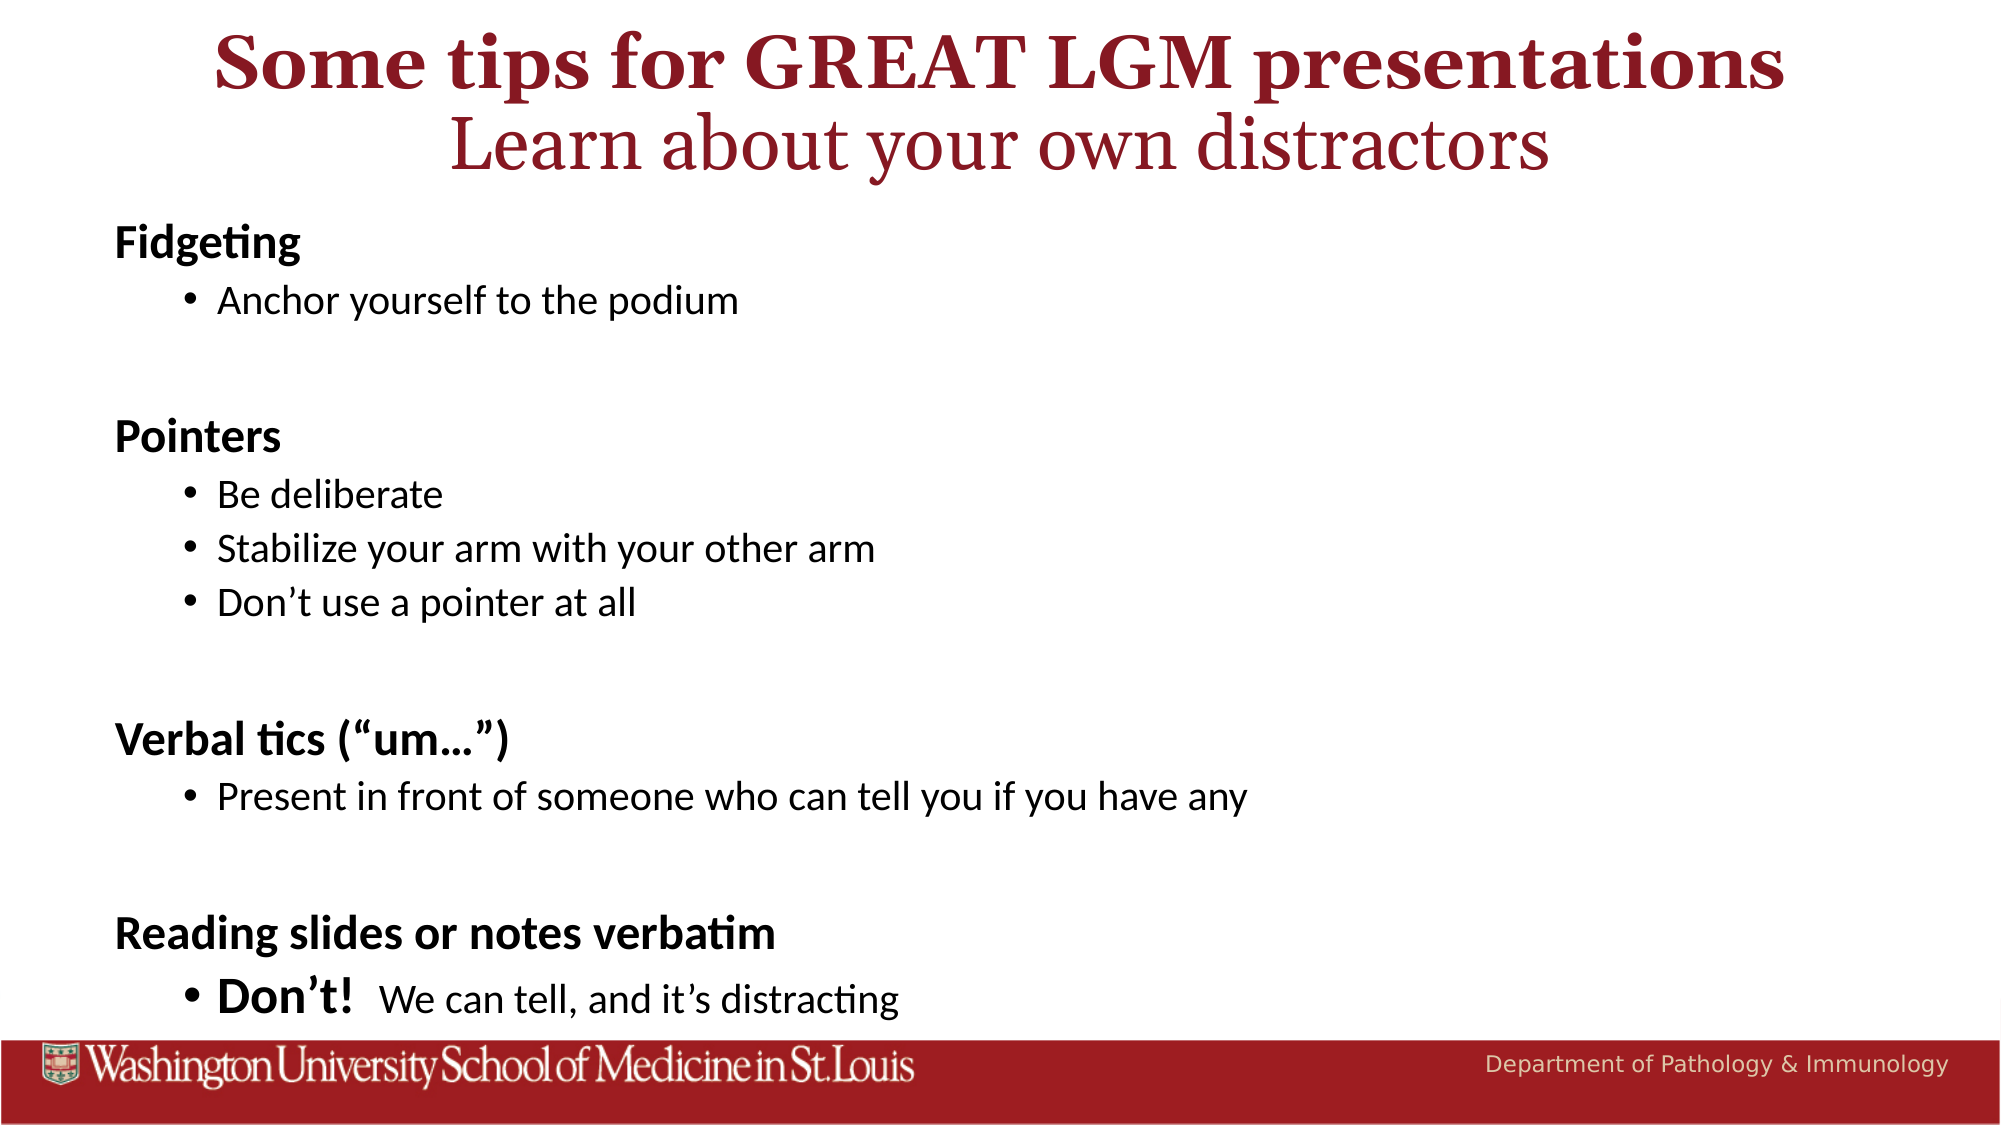

# Some tips for GREAT LGM presentations Learn about your own distractors
Fidgeting
Anchor yourself to the podium

Pointers
Be deliberate
Stabilize your arm with your other arm
Don’t use a pointer at all

Verbal tics (“um…”)
Present in front of someone who can tell you if you have any

Reading slides or notes verbatim
Don’t!  We can tell, and it’s distracting